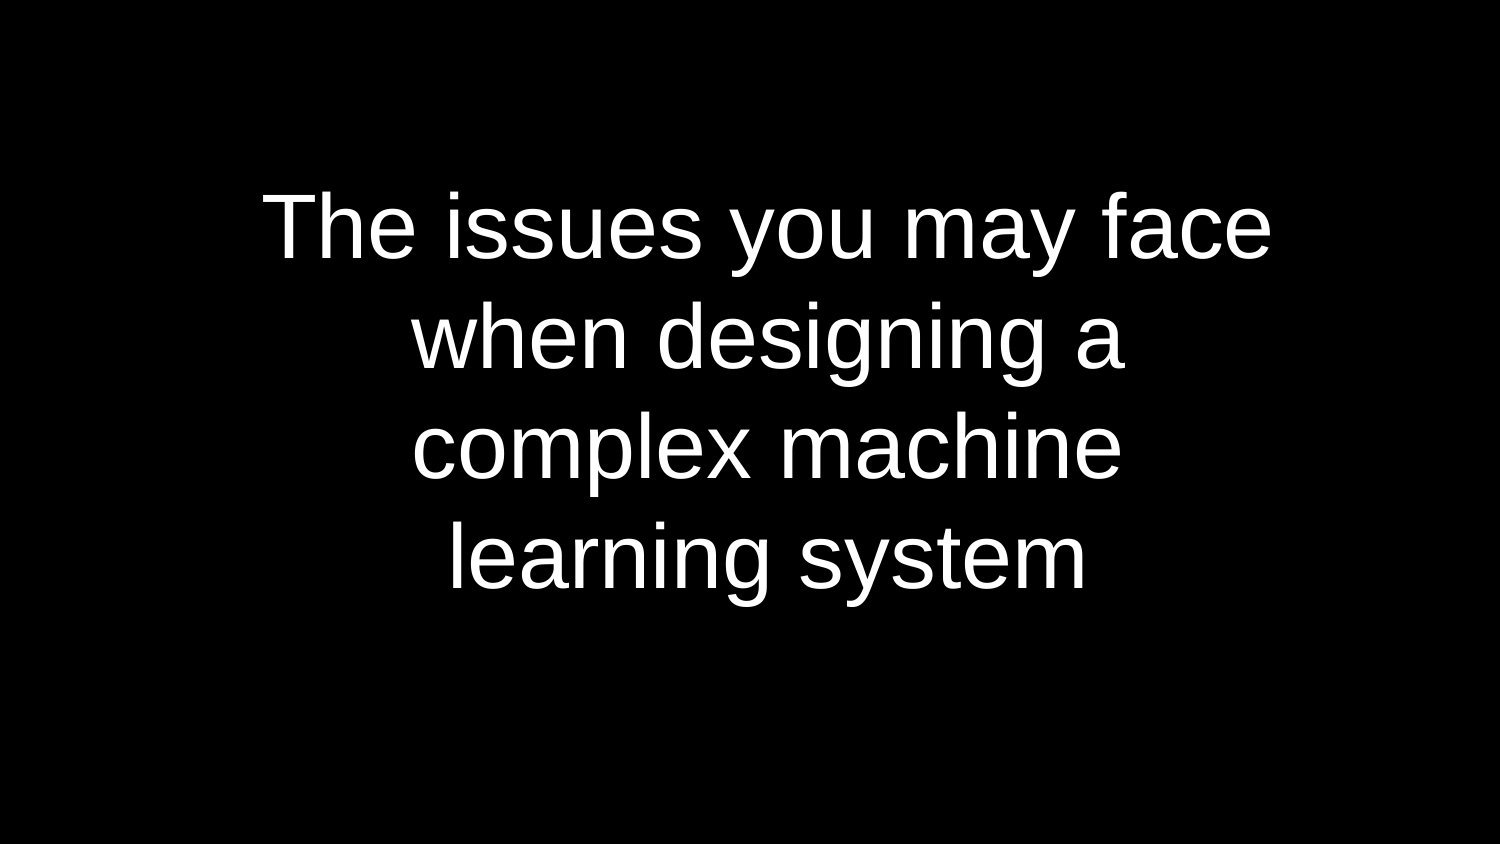

The issues you may face when designing a complex machine learning system